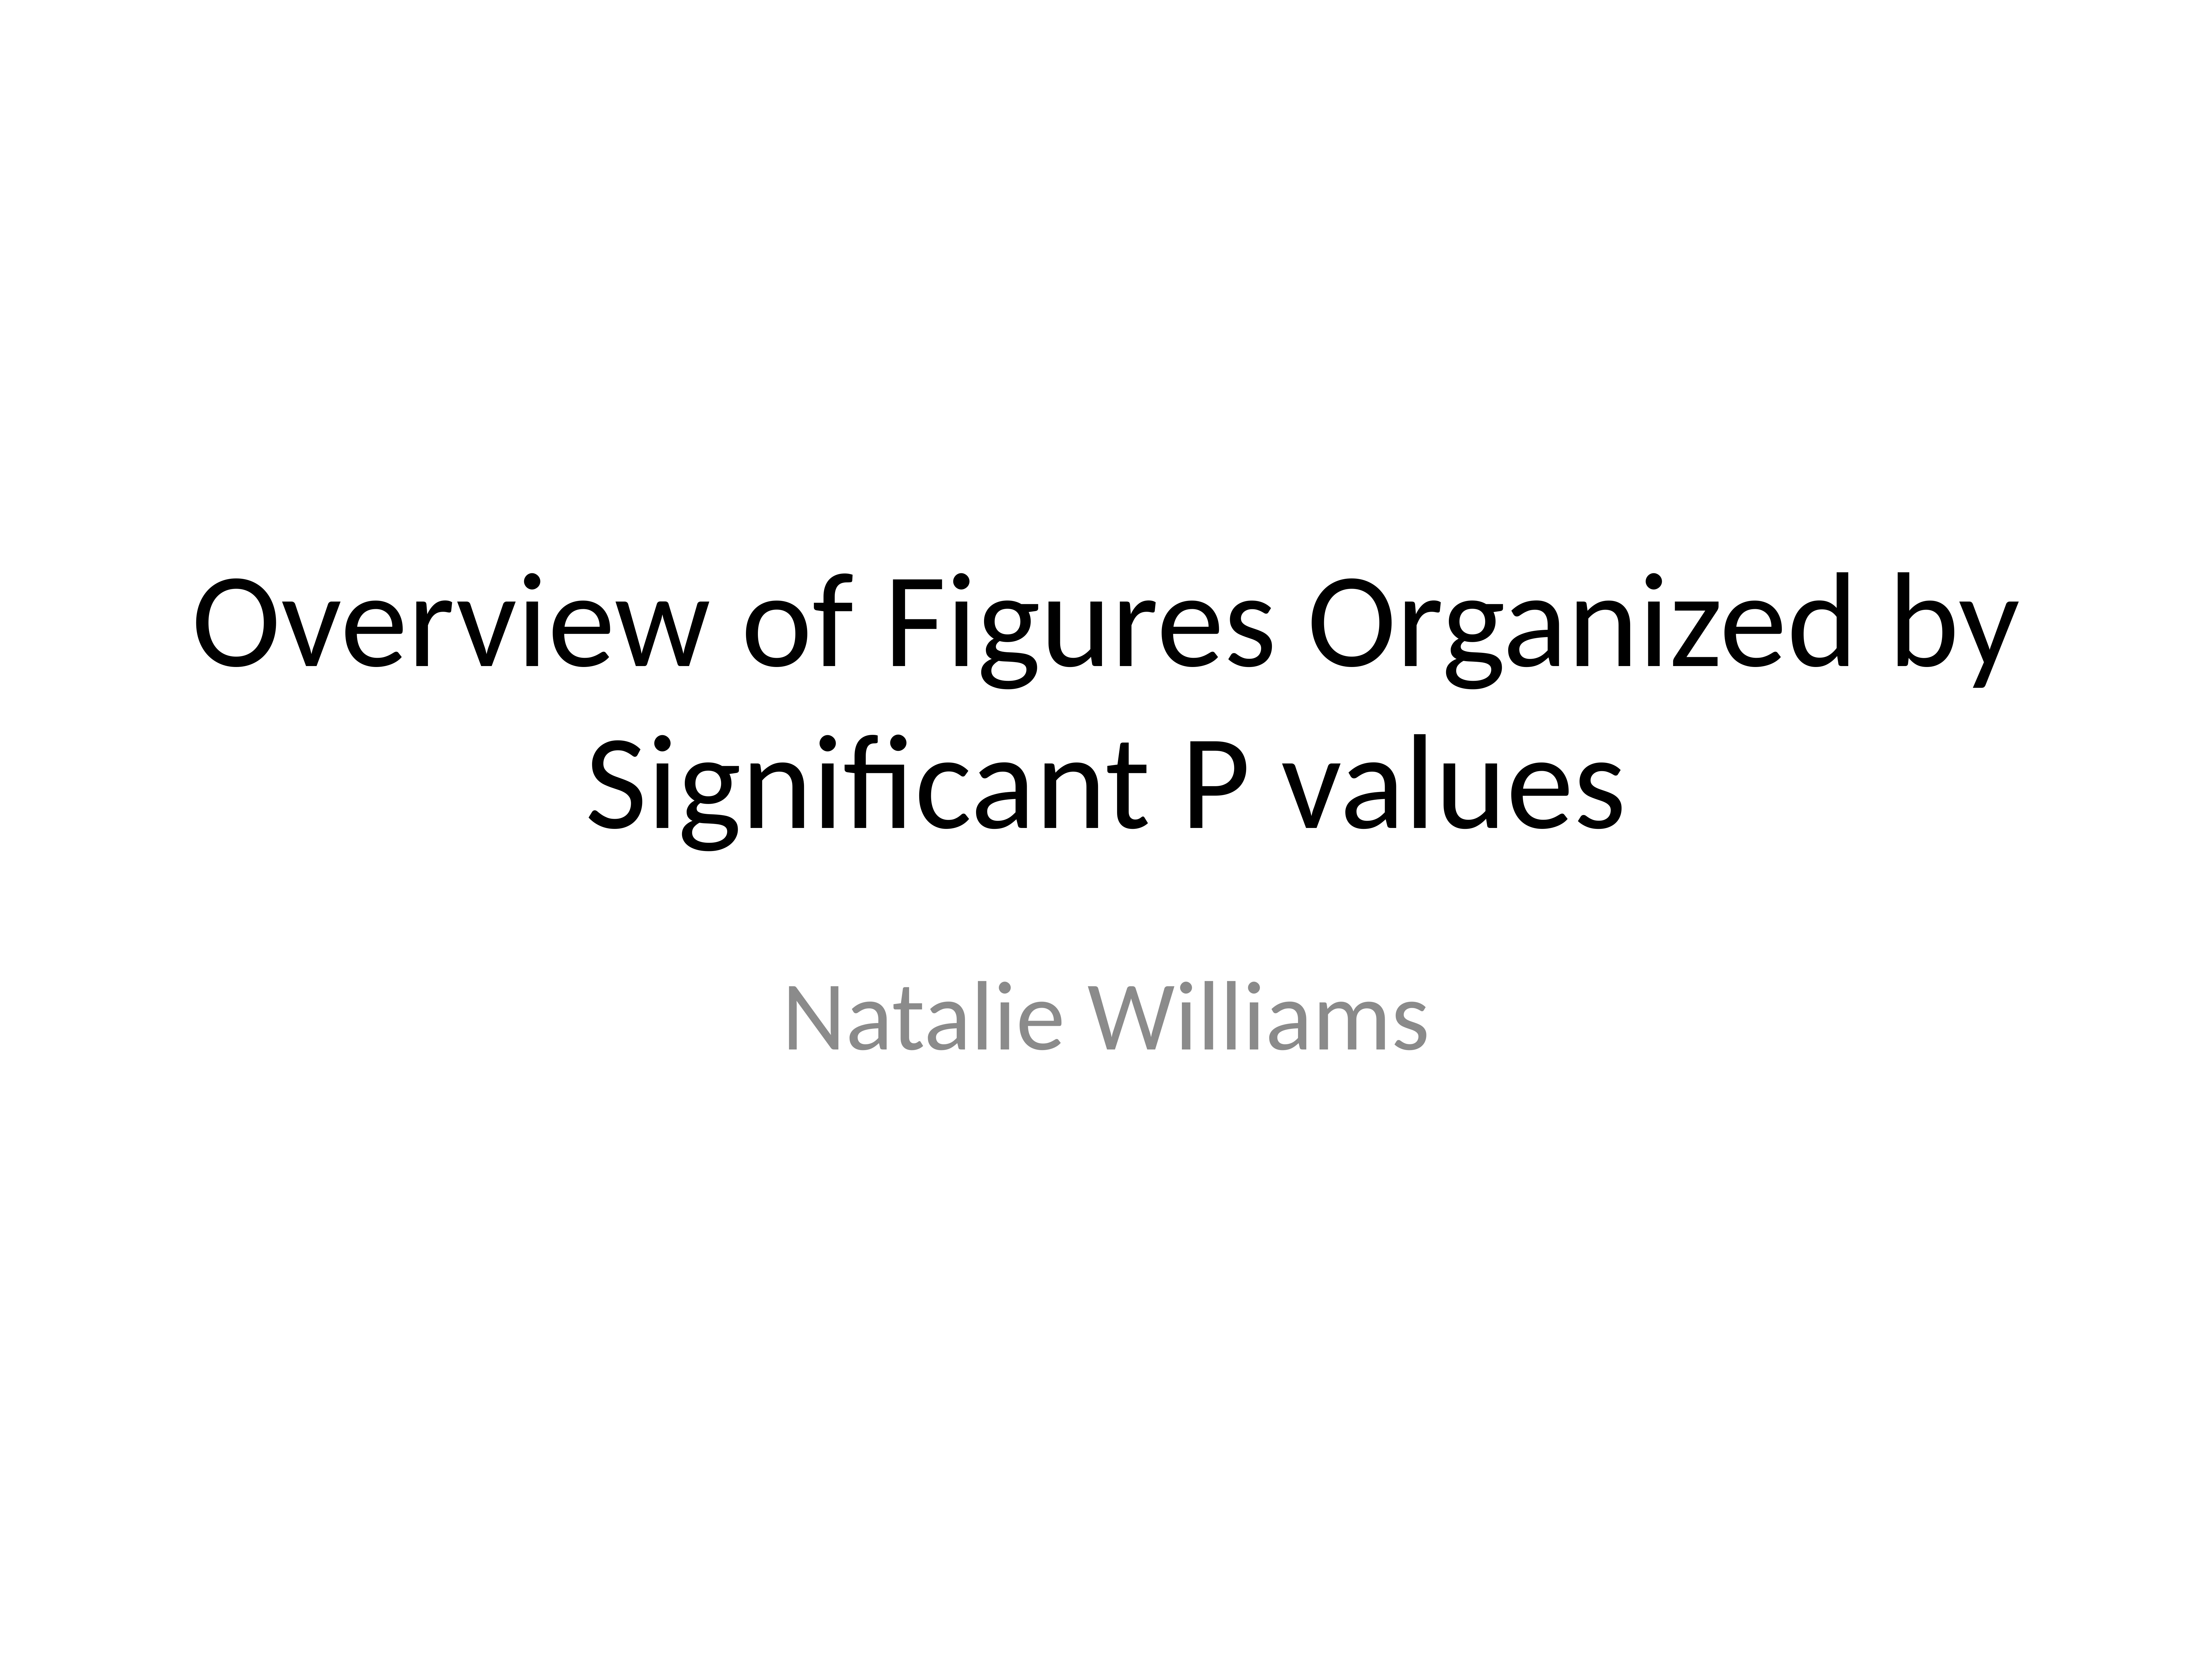

# Overview of Figures Organized by Significant P values
Natalie Williams